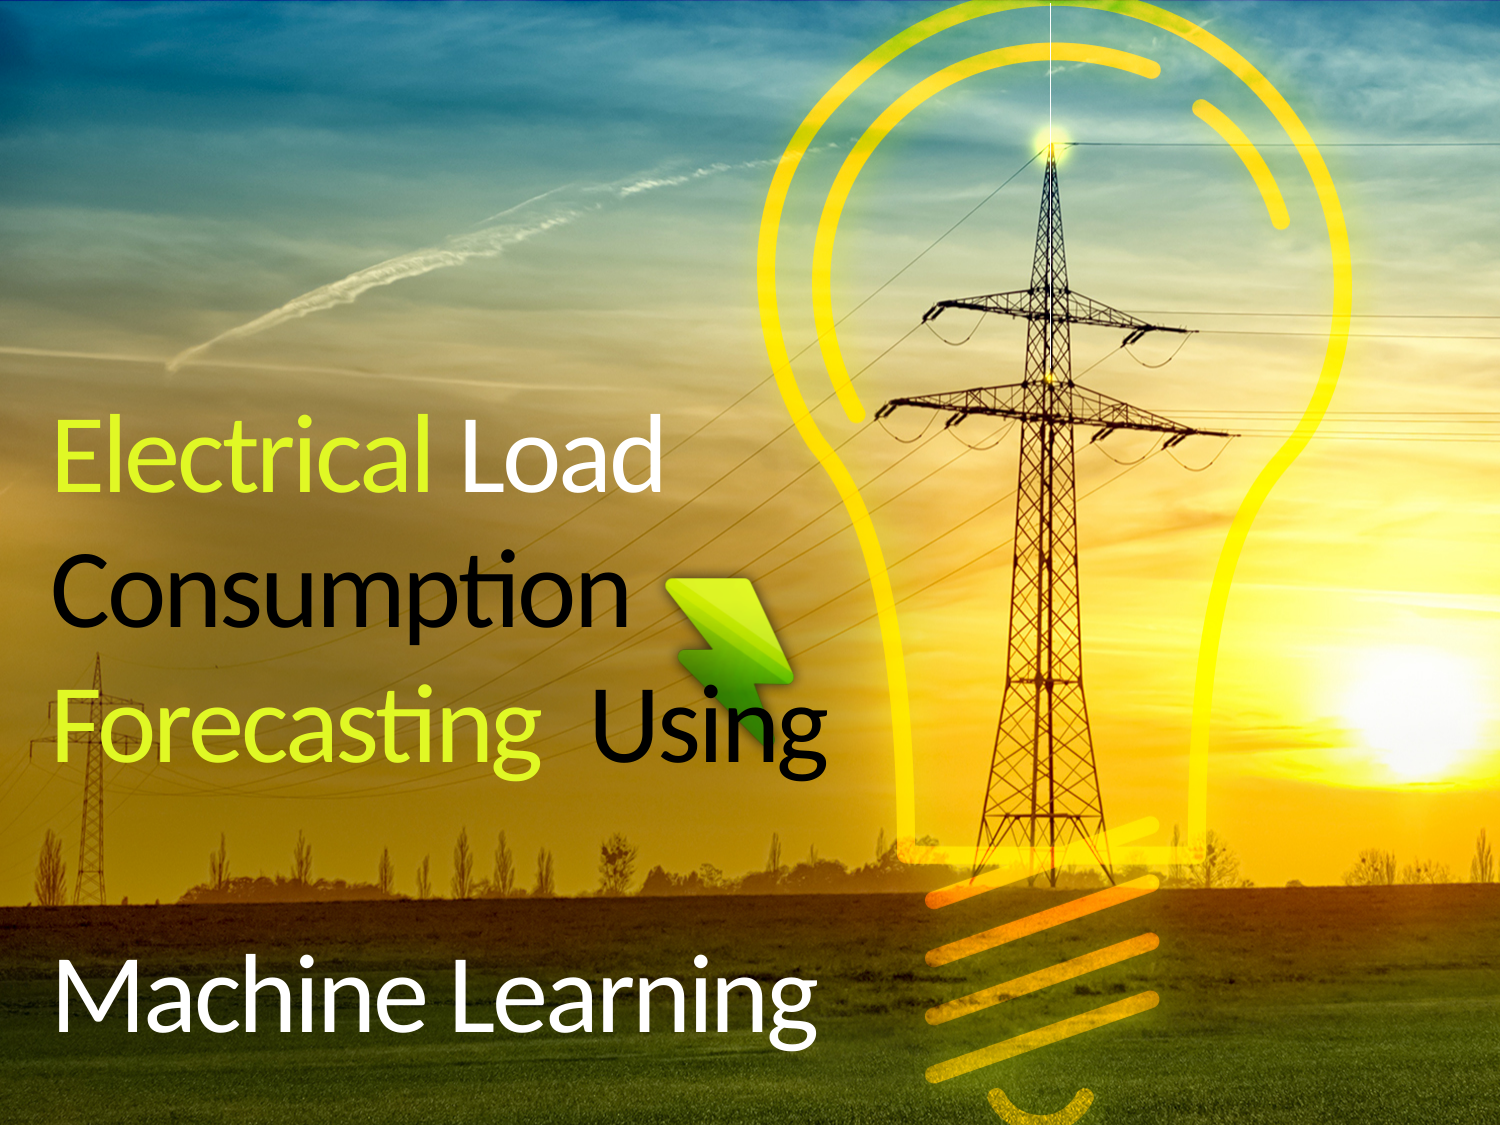

# Electrical Load Consumption Forecasting  Using Machine Learning